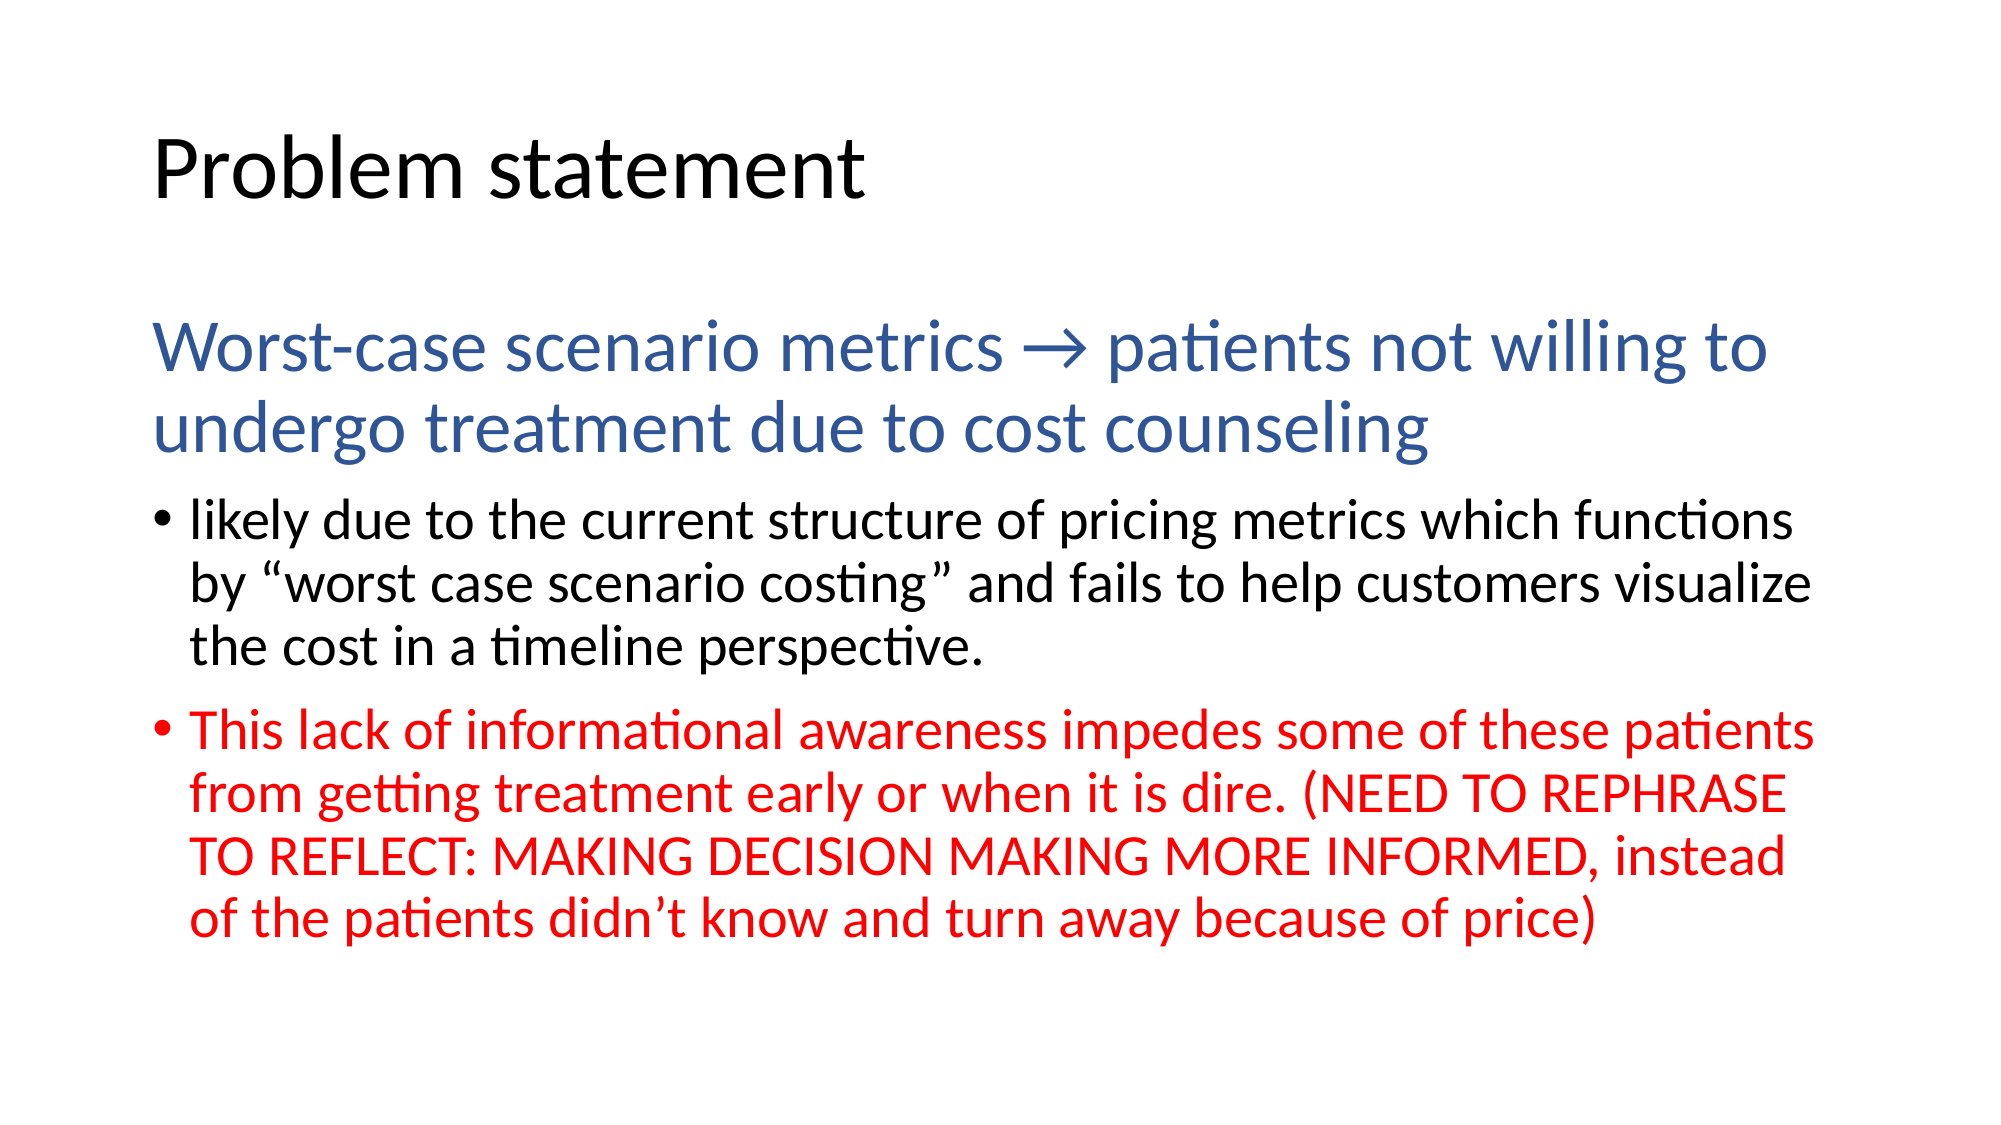

# Problem statement
Worst-case scenario metrics → patients not willing to undergo treatment due to cost counseling
likely due to the current structure of pricing metrics which functions by “worst case scenario costing” and fails to help customers visualize the cost in a timeline perspective.
This lack of informational awareness impedes some of these patients from getting treatment early or when it is dire. (NEED TO REPHRASE TO REFLECT: MAKING DECISION MAKING MORE INFORMED, instead of the patients didn’t know and turn away because of price)